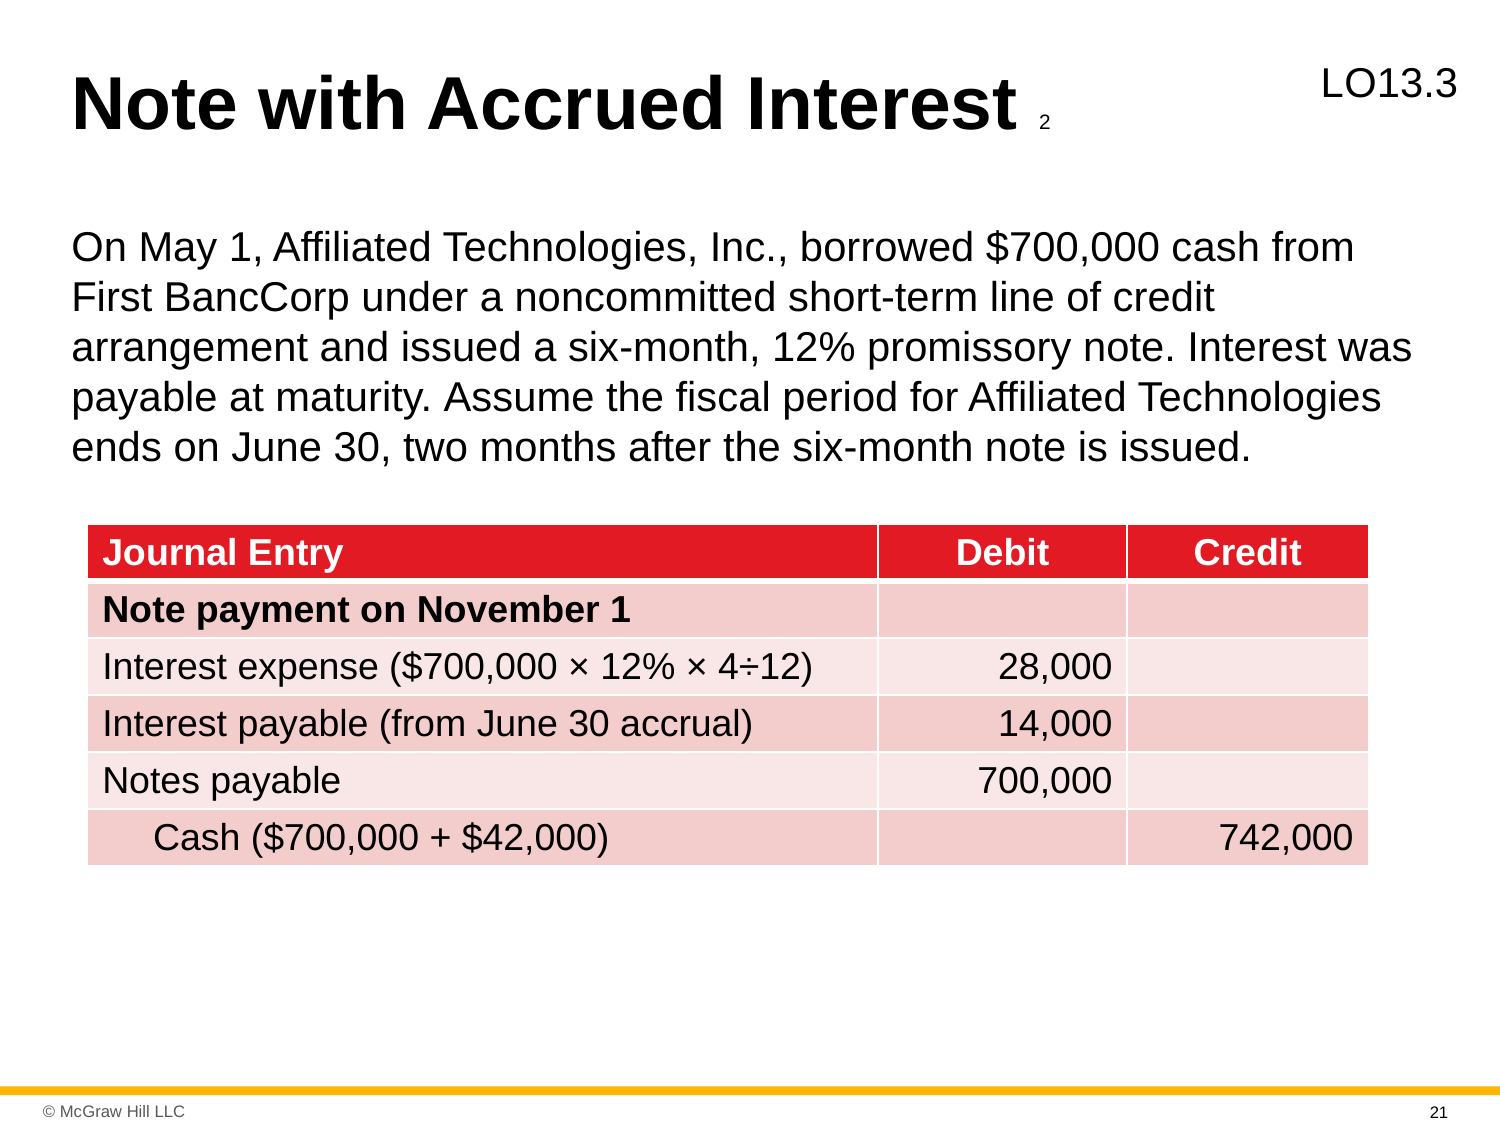

# Note with Accrued Interest 2
L O13.3
On May 1, Affiliated Technologies, Inc., borrowed $700,000 cash from First BancCorp under a noncommitted short-term line of credit arrangement and issued a six-month, 12% promissory note. Interest was payable at maturity. Assume the fiscal period for Affiliated Technologies ends on June 30, two months after the six-month note is issued.
| Journal Entry | Debit | Credit |
| --- | --- | --- |
| Note payment on November 1 |  |  |
| Interest expense ($700,000 × 12% × 4÷12) | 28,000 |  |
| Interest payable (from June 30 accrual) | 14,000 |  |
| Notes payable | 700,000 |  |
| Cash ($700,000 + $42,000) |  | 742,000 |
21